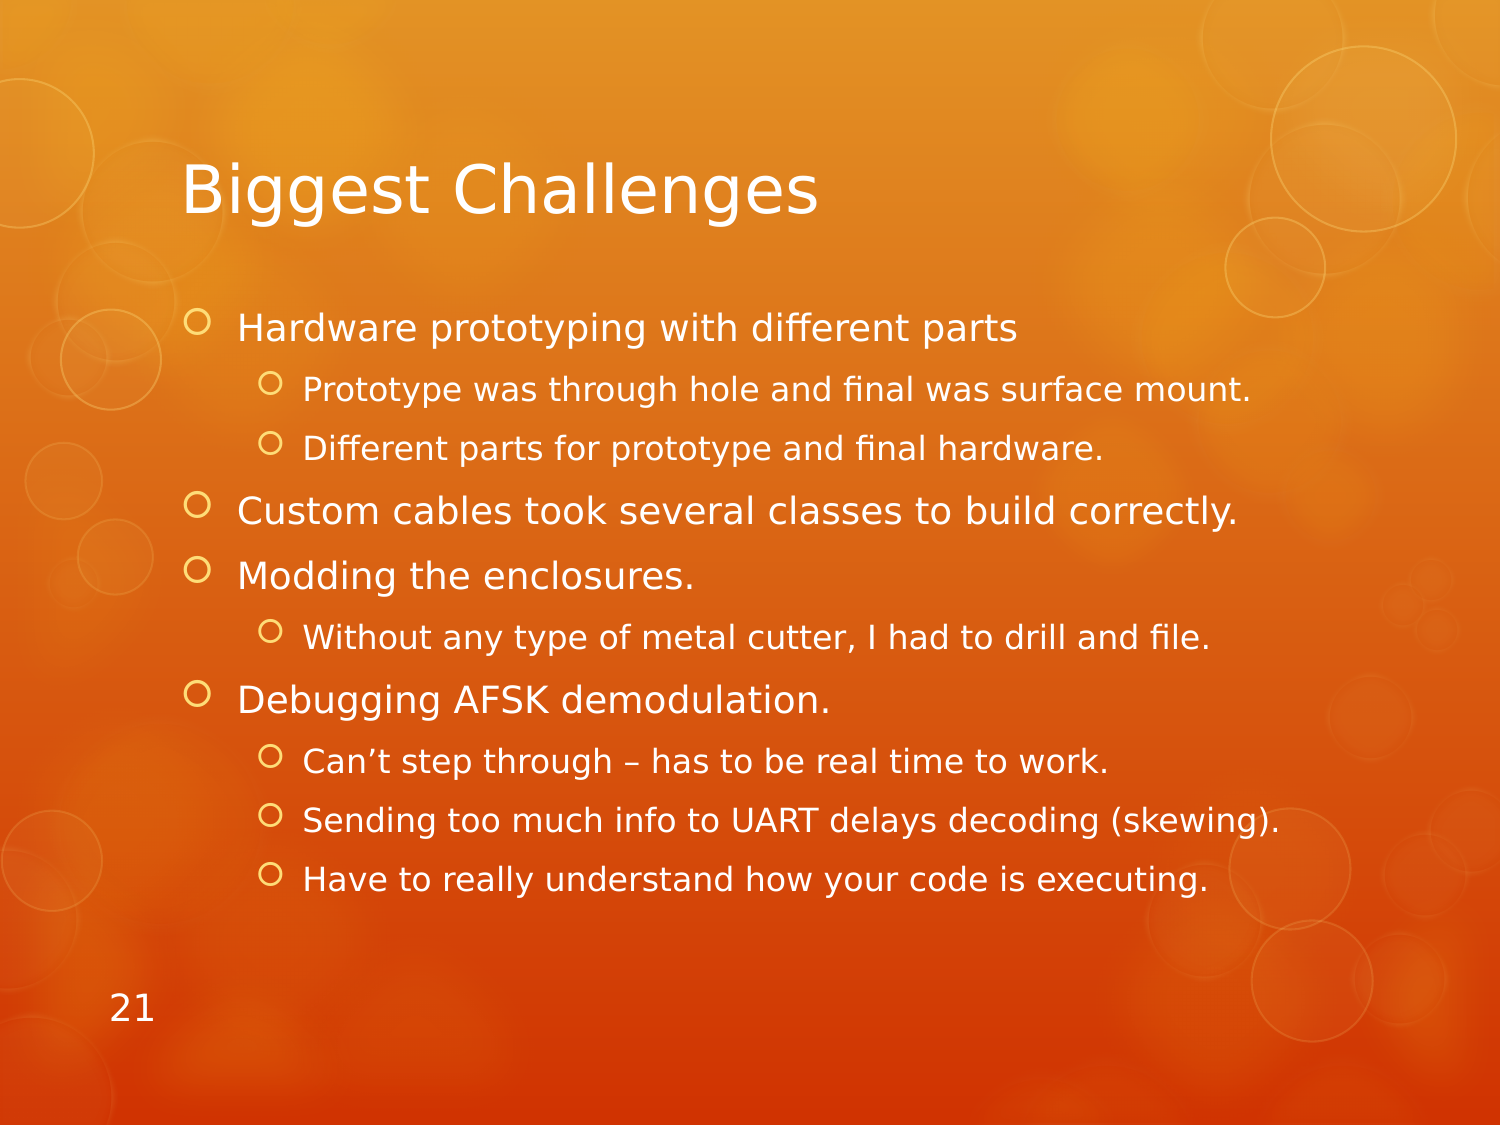

# Biggest Challenges
Hardware prototyping with different parts
Prototype was through hole and final was surface mount.
Different parts for prototype and final hardware.
Custom cables took several classes to build correctly.
Modding the enclosures.
Without any type of metal cutter, I had to drill and file.
Debugging AFSK demodulation.
Can’t step through – has to be real time to work.
Sending too much info to UART delays decoding (skewing).
Have to really understand how your code is executing.

21